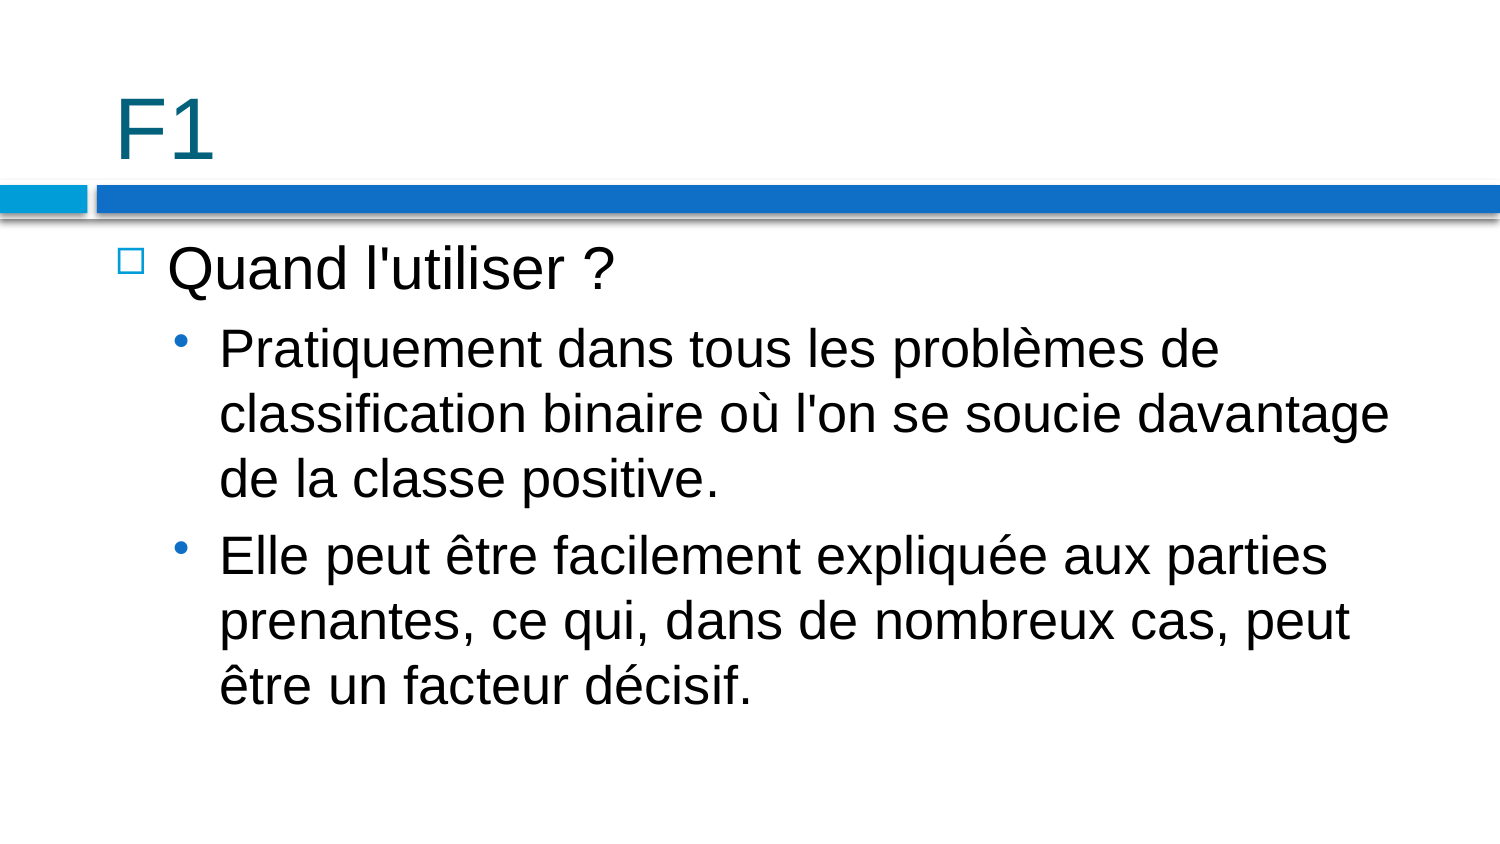

# F1
Quand l'utiliser ?
Pratiquement dans tous les problèmes de classification binaire où l'on se soucie davantage de la classe positive.
Elle peut être facilement expliquée aux parties prenantes, ce qui, dans de nombreux cas, peut être un facteur décisif.